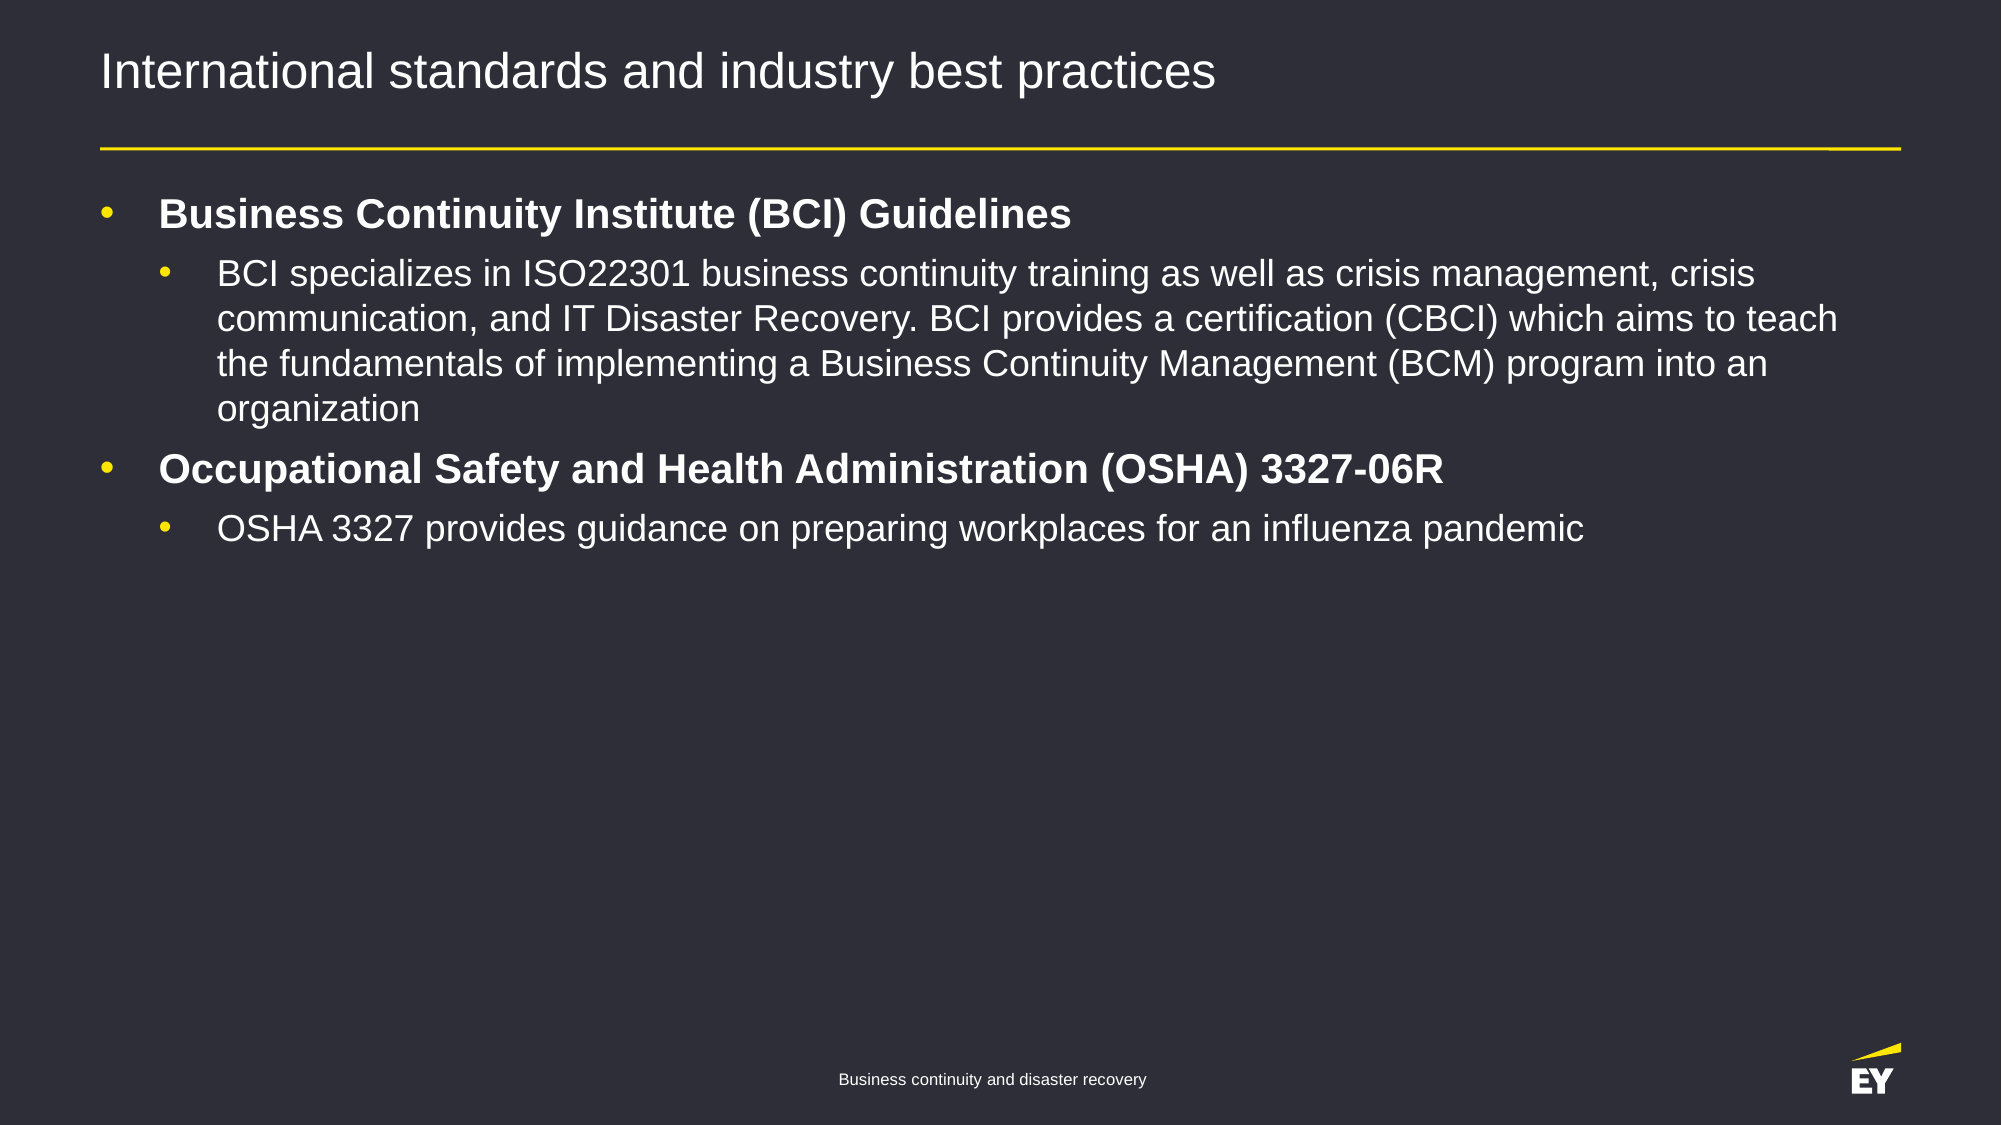

# International standards and industry best practices
Business Continuity Institute (BCI) Guidelines
BCI specializes in ISO22301 business continuity training as well as crisis management, crisis communication, and IT Disaster Recovery. BCI provides a certification (CBCI) which aims to teach the fundamentals of implementing a Business Continuity Management (BCM) program into an organization
Occupational Safety and Health Administration (OSHA) 3327-06R
OSHA 3327 provides guidance on preparing workplaces for an influenza pandemic